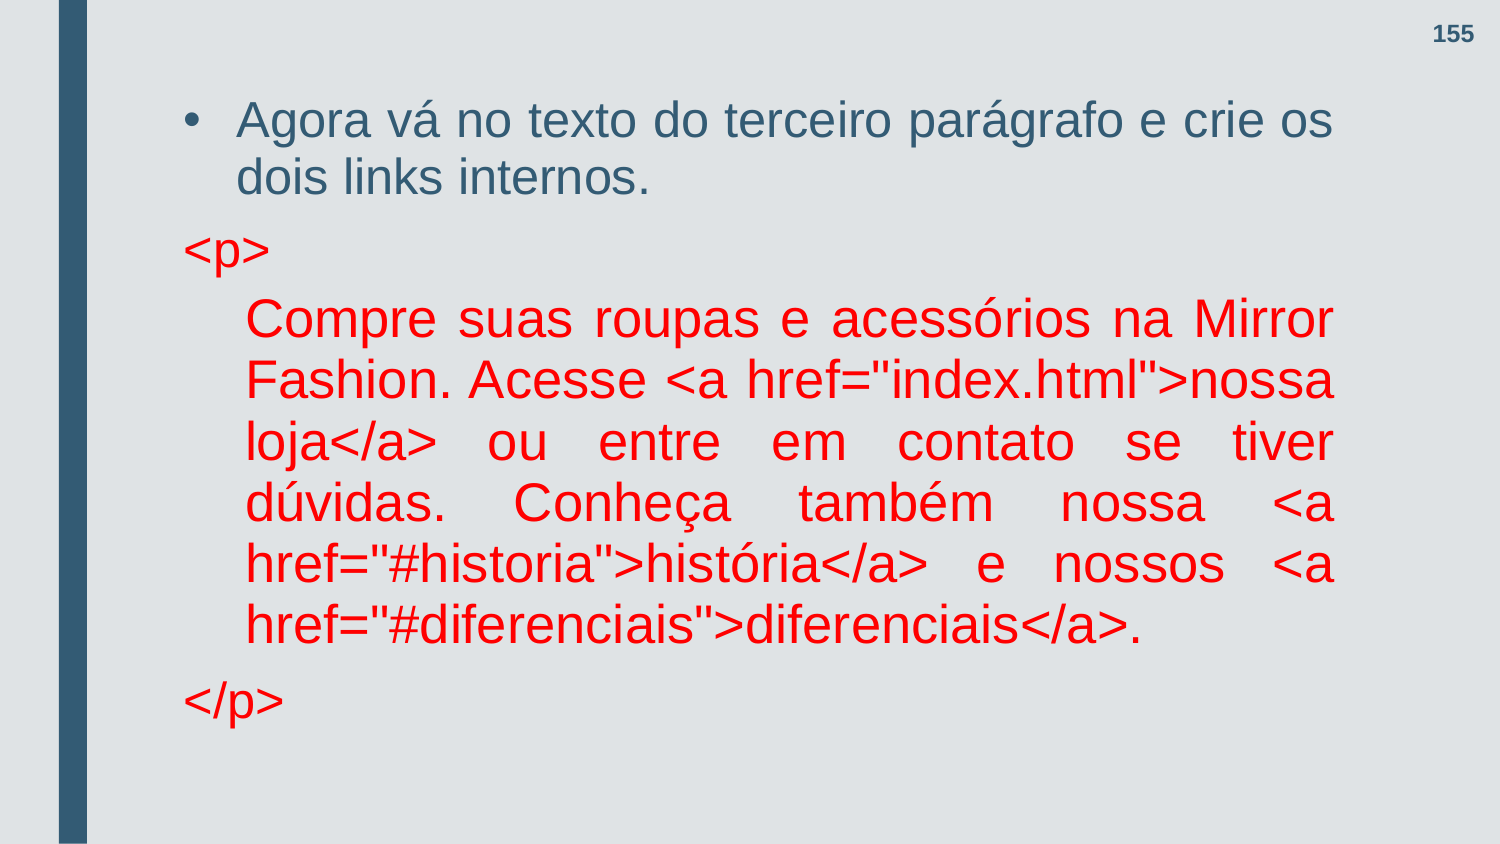

155
Agora vá no texto do terceiro parágrafo e crie os dois links internos.
<p>
Compre suas roupas e acessórios na Mirror Fashion. Acesse <a href="index.html">nossa loja</a> ou entre em contato se tiver dúvidas. Conheça também nossa <a href="#historia">história</a> e nossos <a href="#diferenciais">diferenciais</a>.
</p>